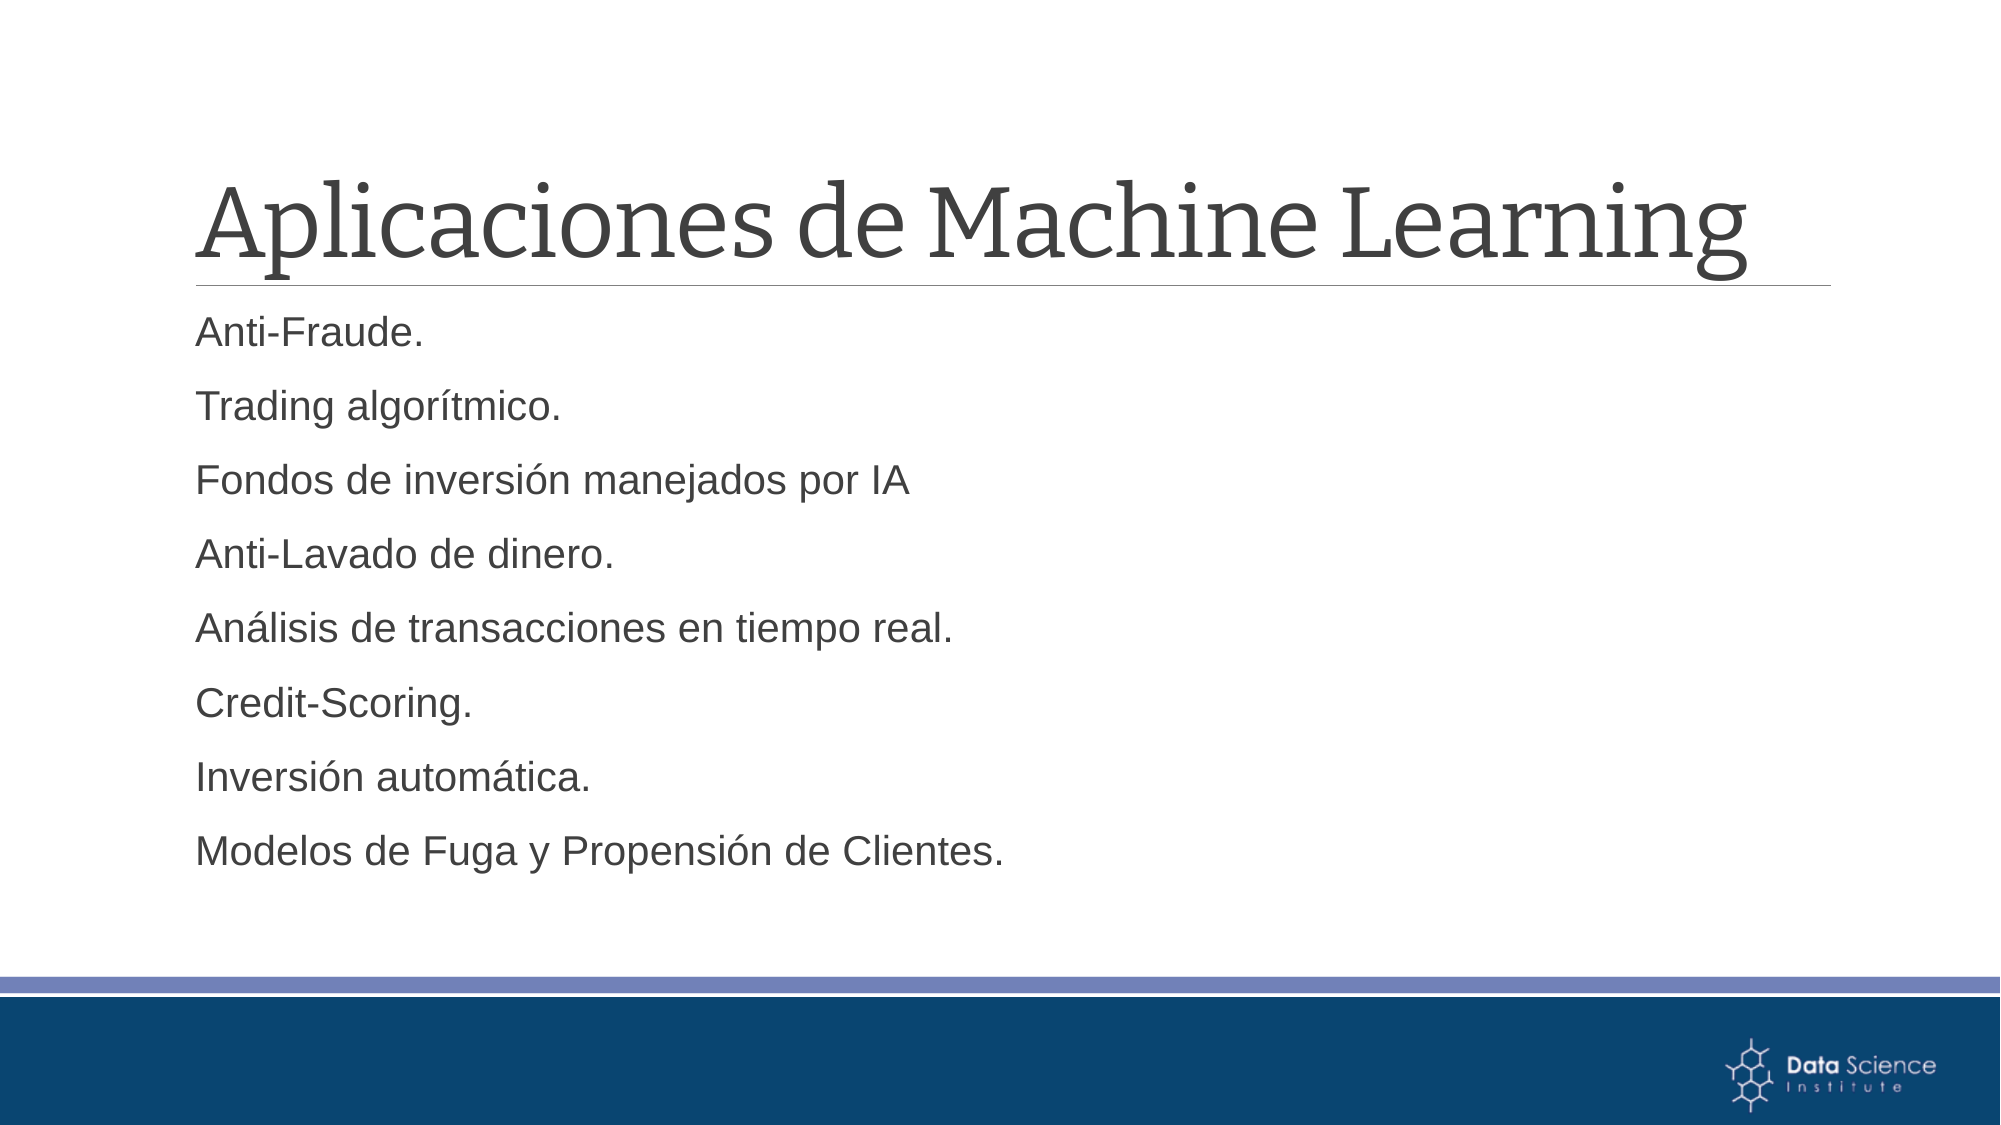

# Aplicaciones de Machine Learning
Anti-Fraude.
Trading algorítmico.
Fondos de inversión manejados por IA
Anti-Lavado de dinero.
Análisis de transacciones en tiempo real.
Credit-Scoring.
Inversión automática.
Modelos de Fuga y Propensión de Clientes.